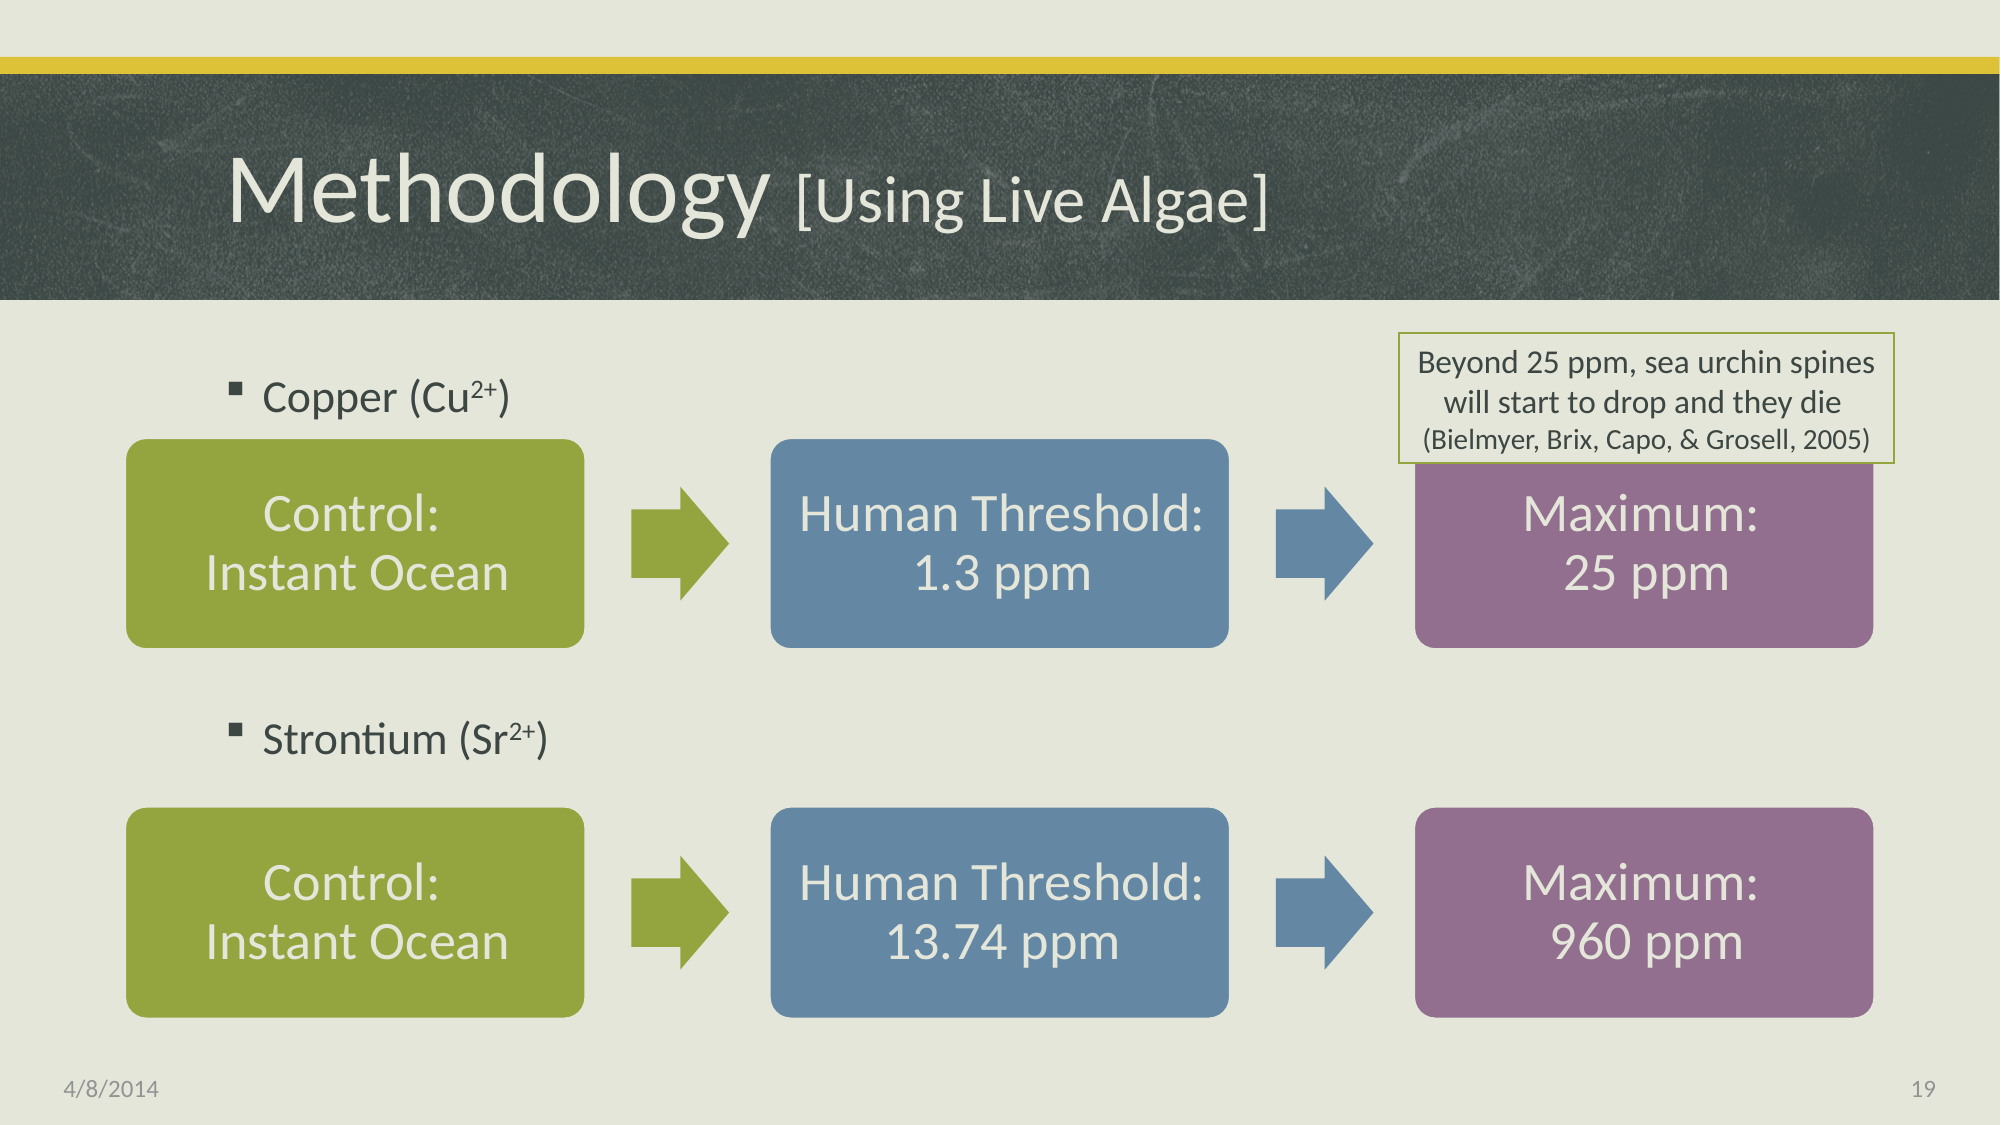

# Methodology [Using Live Algae]
Beyond 25 ppm, sea urchin spines will start to drop and they die
(Bielmyer, Brix, Capo, & Grosell, 2005)
Copper (Cu2+)
Control:
Instant Ocean

Human Threshold:
1.3 ppm

Maximum:
25 ppm
Strontium (Sr2+)
Control:
Instant Ocean

Human Threshold:
13.74 ppm

Maximum:
960 ppm
4/8/2014
19